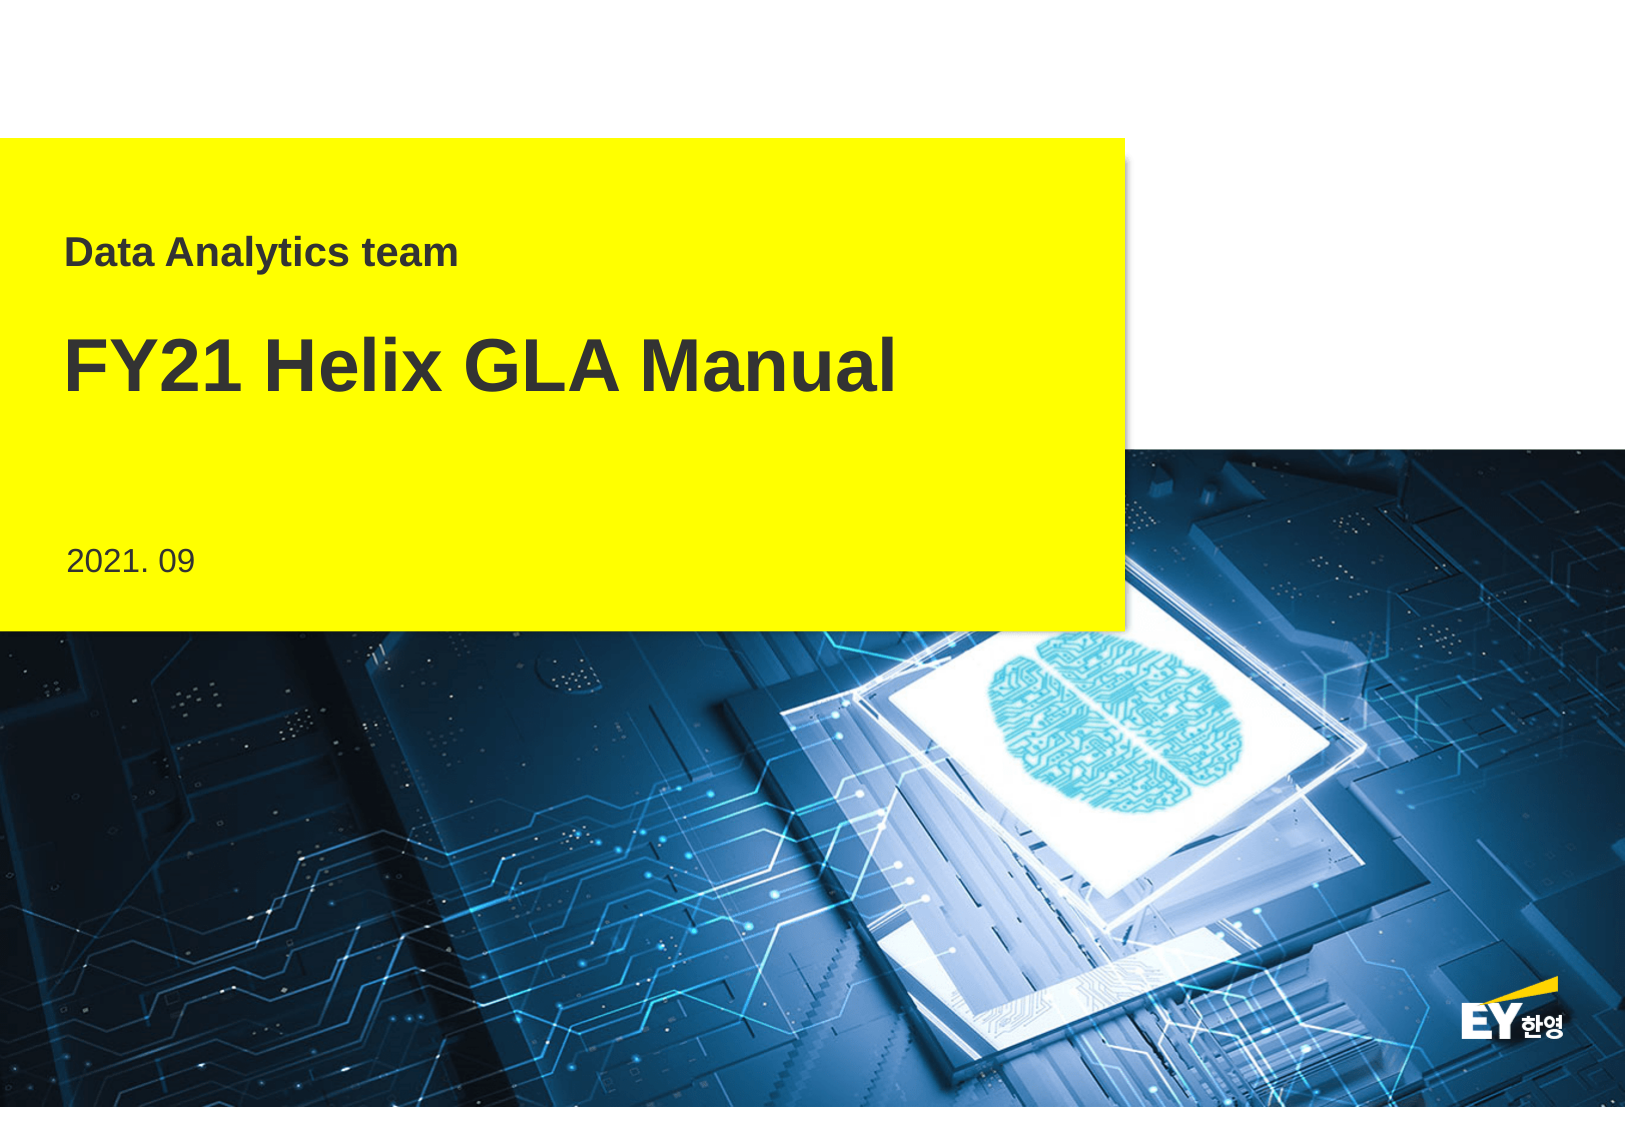

Data Analytics team
FY21 Helix GLA Manual
2021. 09